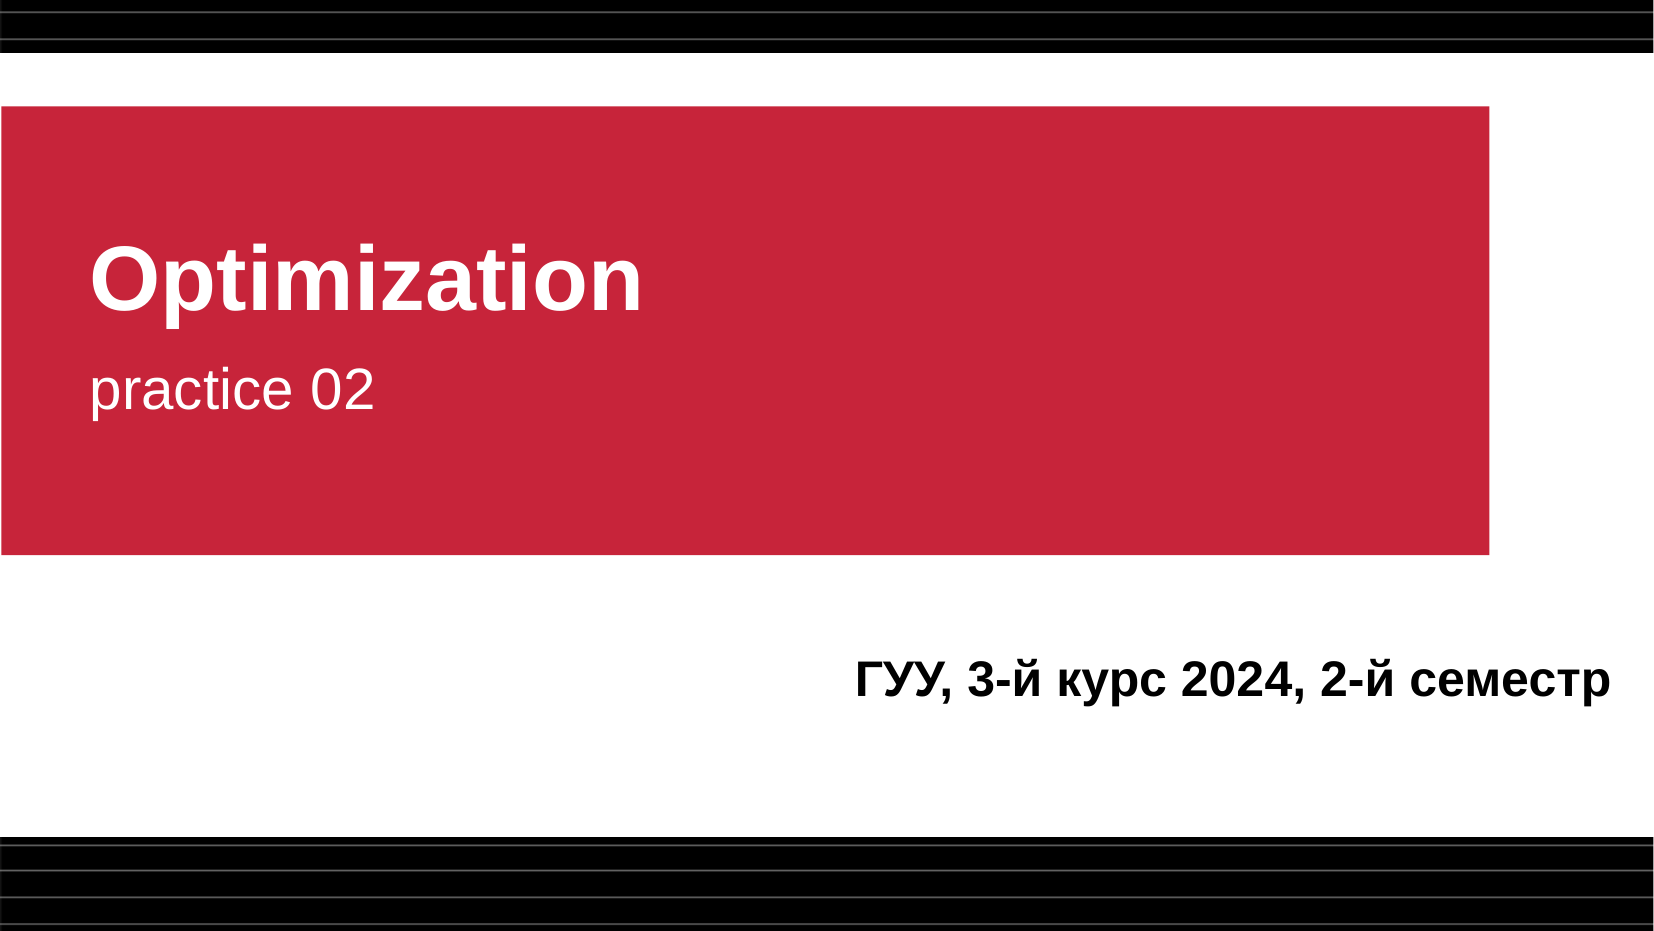

# Optimization practice 02
ГУУ, 3-й курс 2024, 2-й семестр